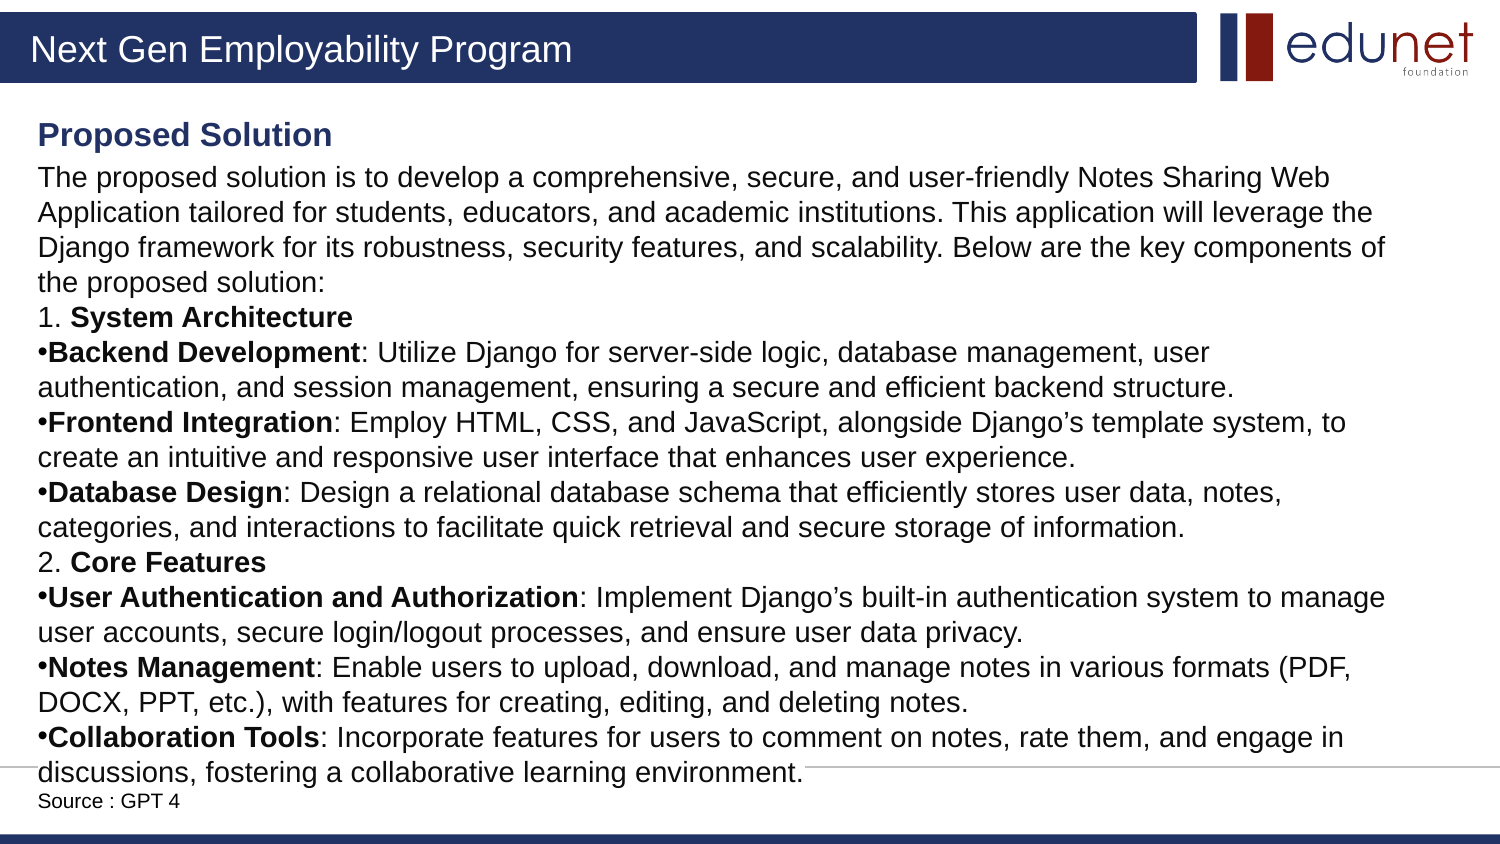

# Proposed Solution
The proposed solution is to develop a comprehensive, secure, and user-friendly Notes Sharing Web Application tailored for students, educators, and academic institutions. This application will leverage the Django framework for its robustness, security features, and scalability. Below are the key components of the proposed solution:
1. System Architecture
Backend Development: Utilize Django for server-side logic, database management, user authentication, and session management, ensuring a secure and efficient backend structure.
Frontend Integration: Employ HTML, CSS, and JavaScript, alongside Django’s template system, to create an intuitive and responsive user interface that enhances user experience.
Database Design: Design a relational database schema that efficiently stores user data, notes, categories, and interactions to facilitate quick retrieval and secure storage of information.
2. Core Features
User Authentication and Authorization: Implement Django’s built-in authentication system to manage user accounts, secure login/logout processes, and ensure user data privacy.
Notes Management: Enable users to upload, download, and manage notes in various formats (PDF, DOCX, PPT, etc.), with features for creating, editing, and deleting notes.
Collaboration Tools: Incorporate features for users to comment on notes, rate them, and engage in discussions, fostering a collaborative learning environment.

.
Source : GPT 4